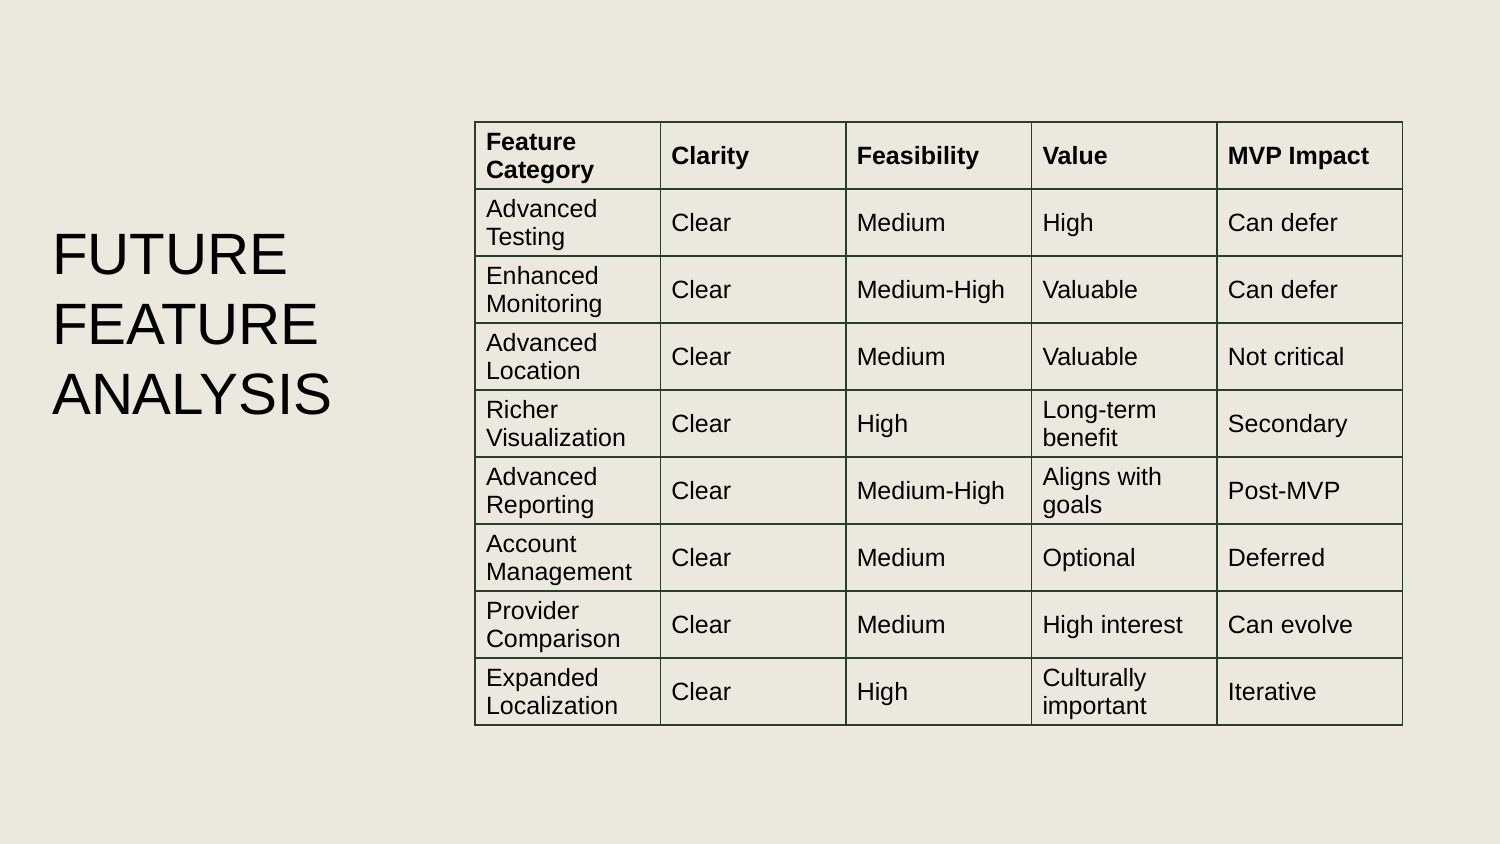

| Feature Category | Clarity | Feasibility | Value | MVP Impact |
| --- | --- | --- | --- | --- |
| Advanced Testing | Clear | Medium | High | Can defer |
| Enhanced Monitoring | Clear | Medium-High | Valuable | Can defer |
| Advanced Location | Clear | Medium | Valuable | Not critical |
| Richer Visualization | Clear | High | Long-term benefit | Secondary |
| Advanced Reporting | Clear | Medium-High | Aligns with goals | Post-MVP |
| Account Management | Clear | Medium | Optional | Deferred |
| Provider Comparison | Clear | Medium | High interest | Can evolve |
| Expanded Localization | Clear | High | Culturally important | Iterative |
FUTURE FEATURE ANALYSIS